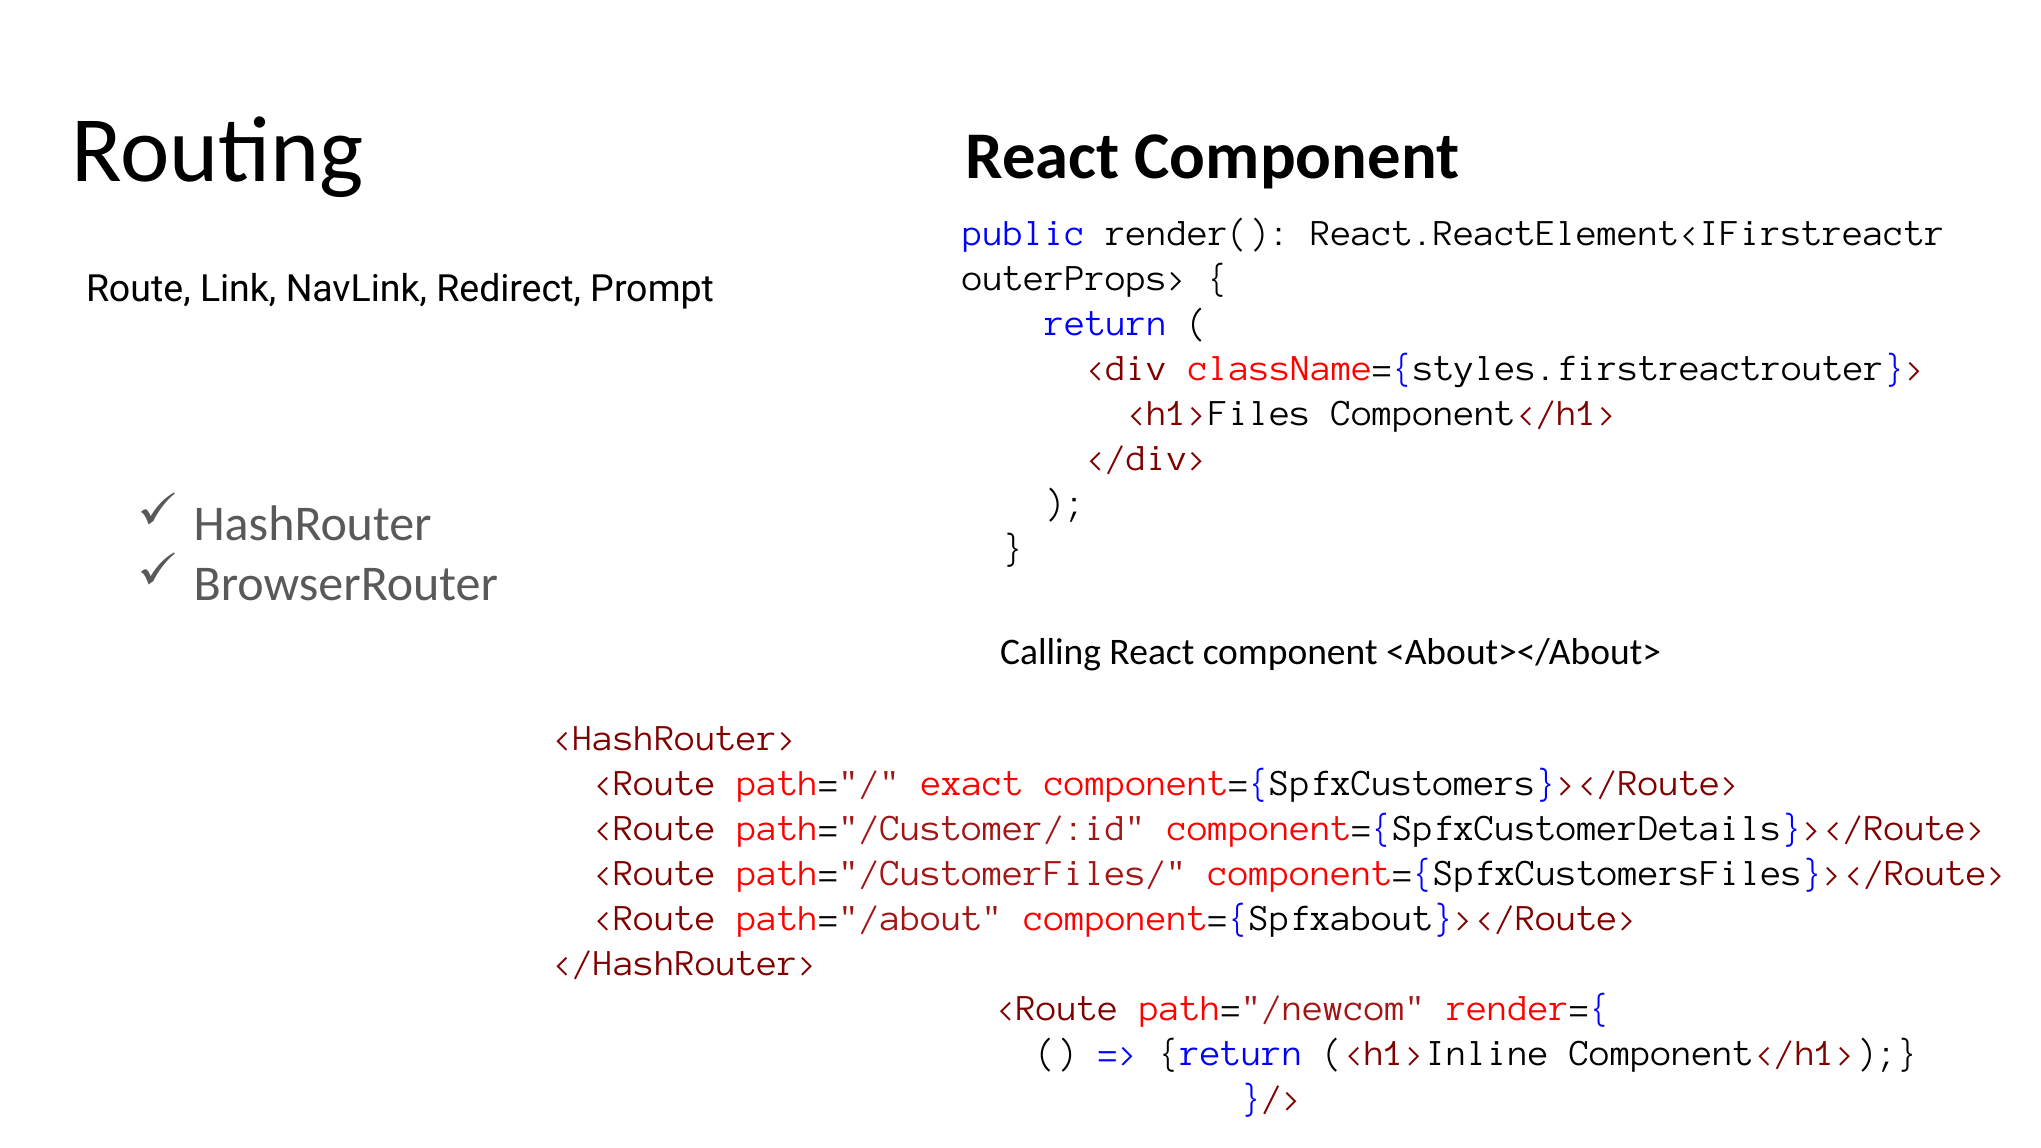

# Routing
React Component
public render(): React.ReactElement<IFirstreactrouterProps> {
    return (
      <div className={styles.firstreactrouter}>
        <h1>Files Component</h1>
      </div>
    );
  }
Route, Link, NavLink, Redirect, Prompt
HashRouter
BrowserRouter
Calling React component <About></About>
<HashRouter>
  <Route path="/" exact component={SpfxCustomers}></Route>
  <Route path="/Customer/:id" component={SpfxCustomerDetails}></Route>
  <Route path="/CustomerFiles/" component={SpfxCustomersFiles}></Route>
  <Route path="/about" component={Spfxabout}></Route>
</HashRouter>
<Route path="/newcom" render={
  () => {return (<h1>Inline Component</h1>);}
            }/>